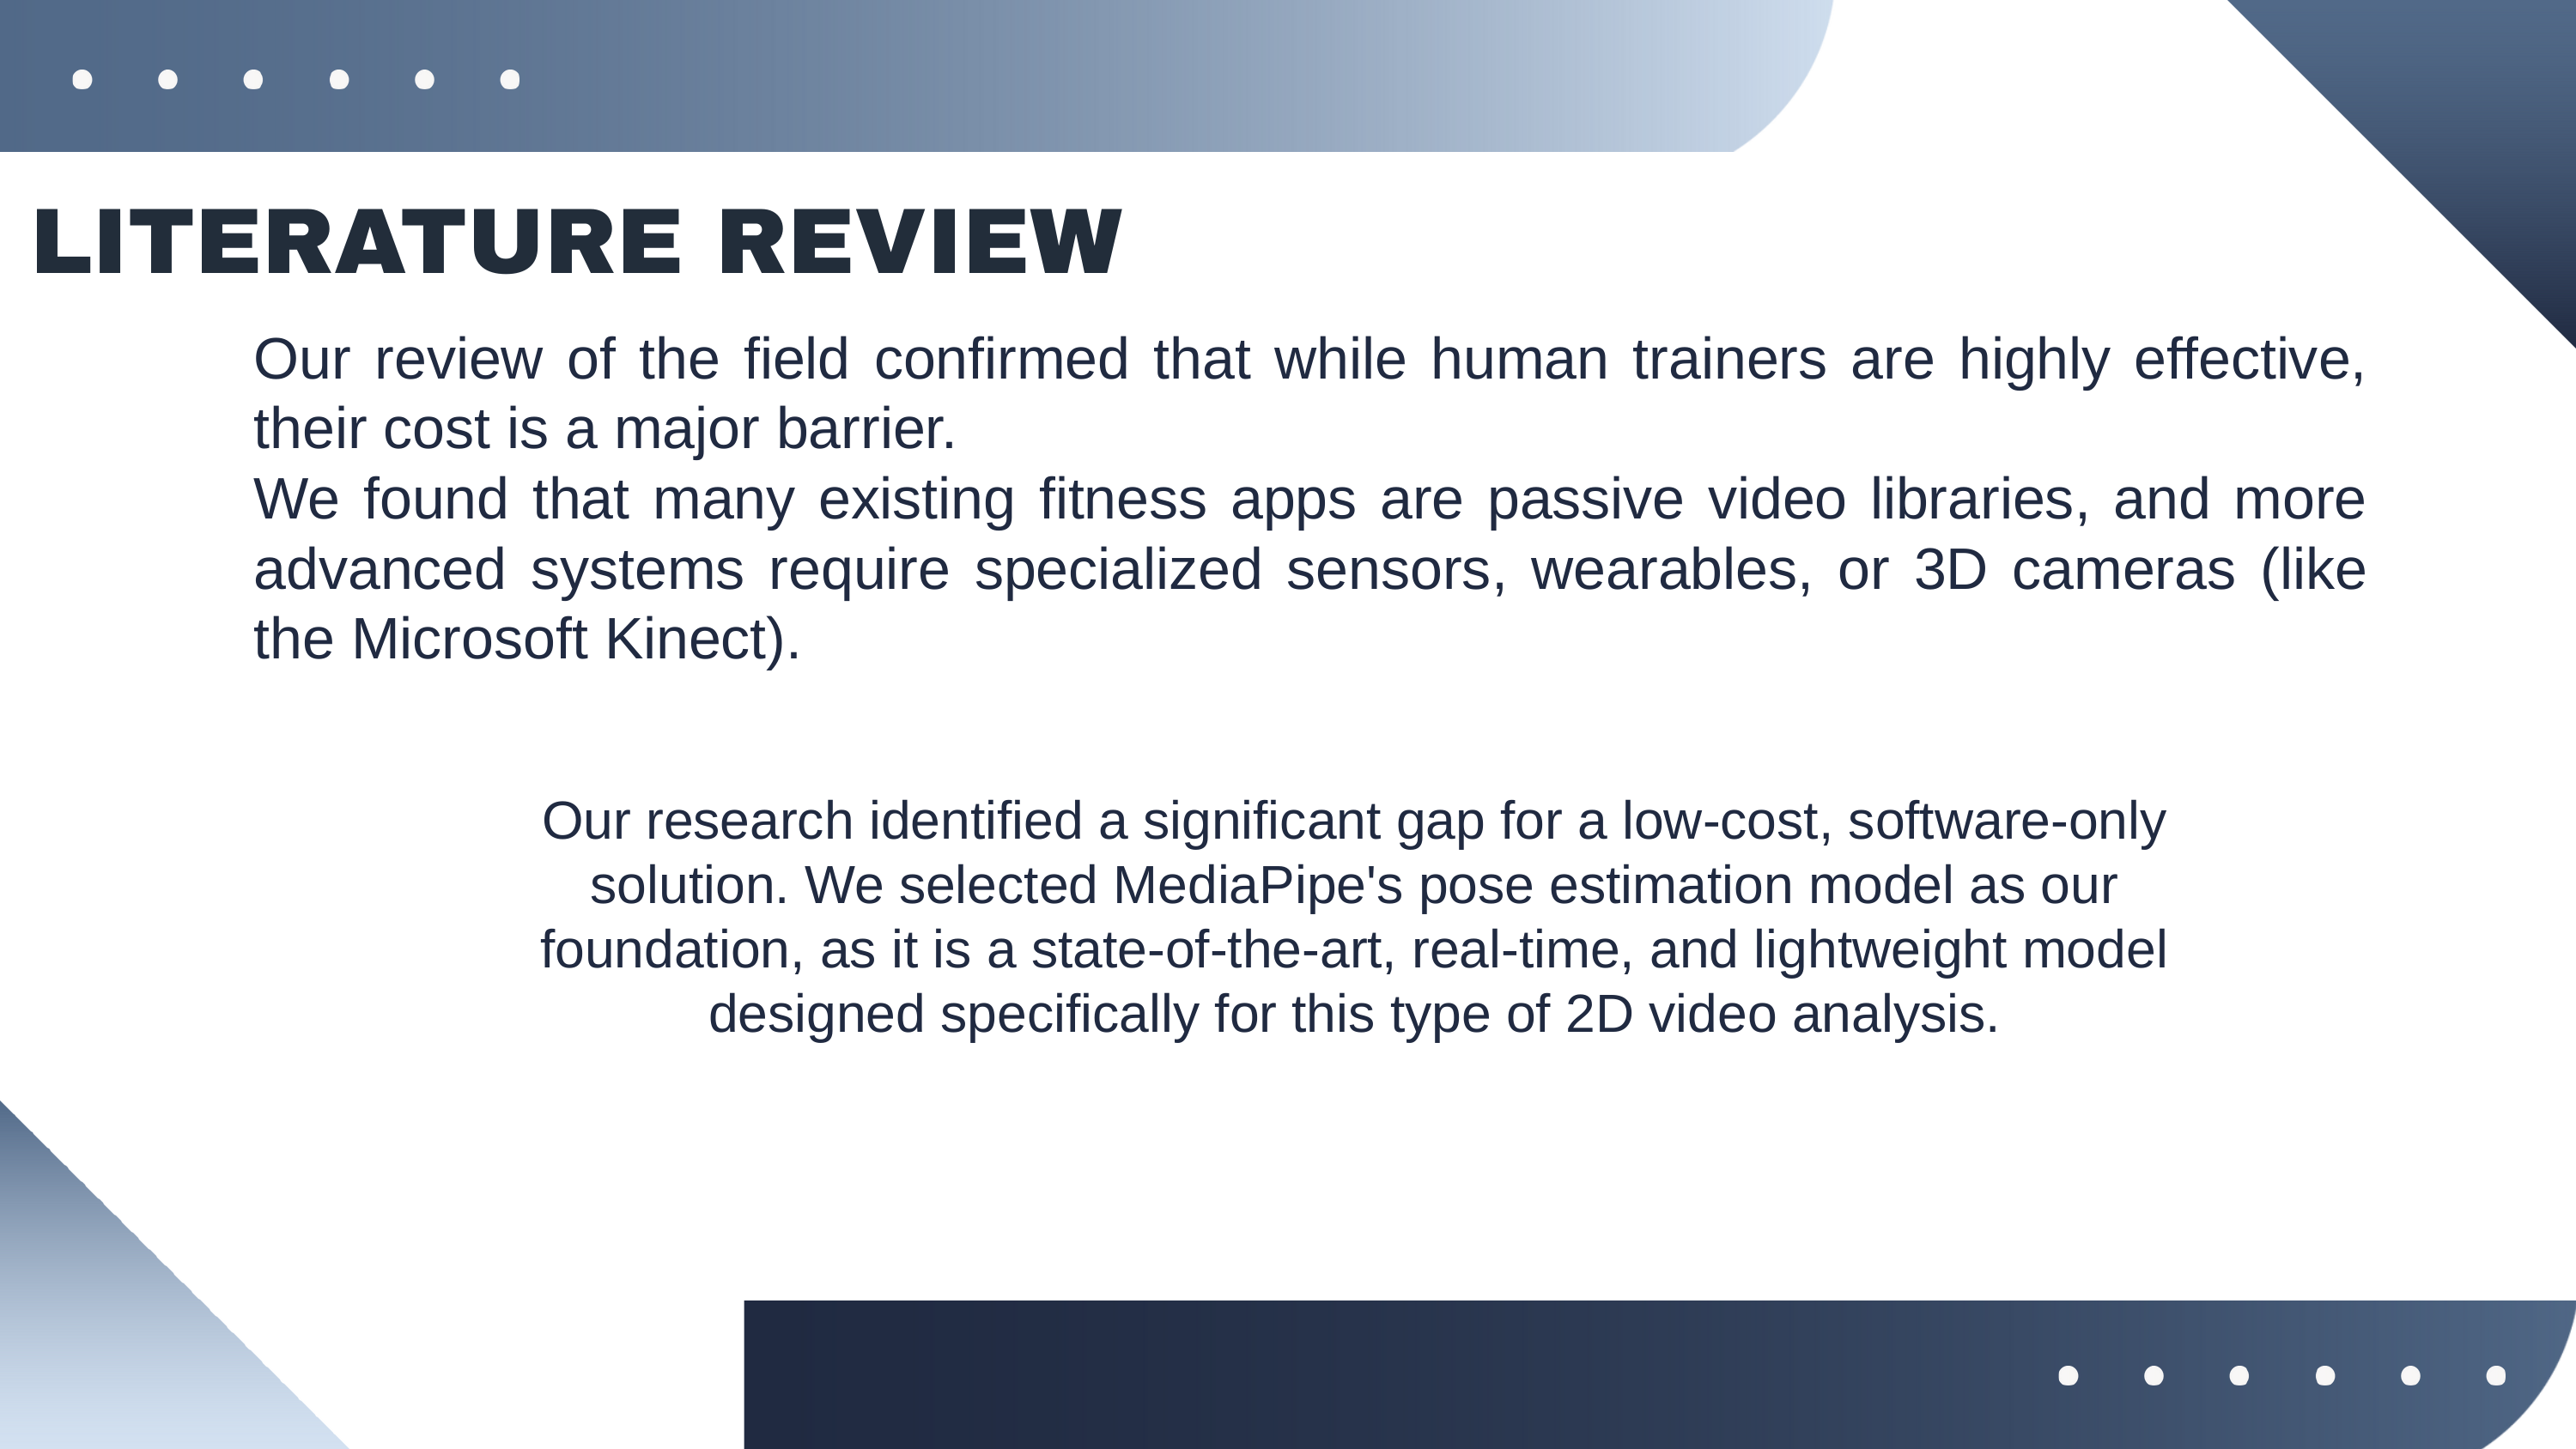

LITERATURE REVIEW
Our review of the field confirmed that while human trainers are highly effective, their cost is a major barrier.
We found that many existing fitness apps are passive video libraries, and more advanced systems require specialized sensors, wearables, or 3D cameras (like the Microsoft Kinect).

Our research identified a significant gap for a low-cost, software-only solution. We selected MediaPipe's pose estimation model as our foundation, as it is a state-of-the-art, real-time, and lightweight model designed specifically for this type of 2D video analysis.